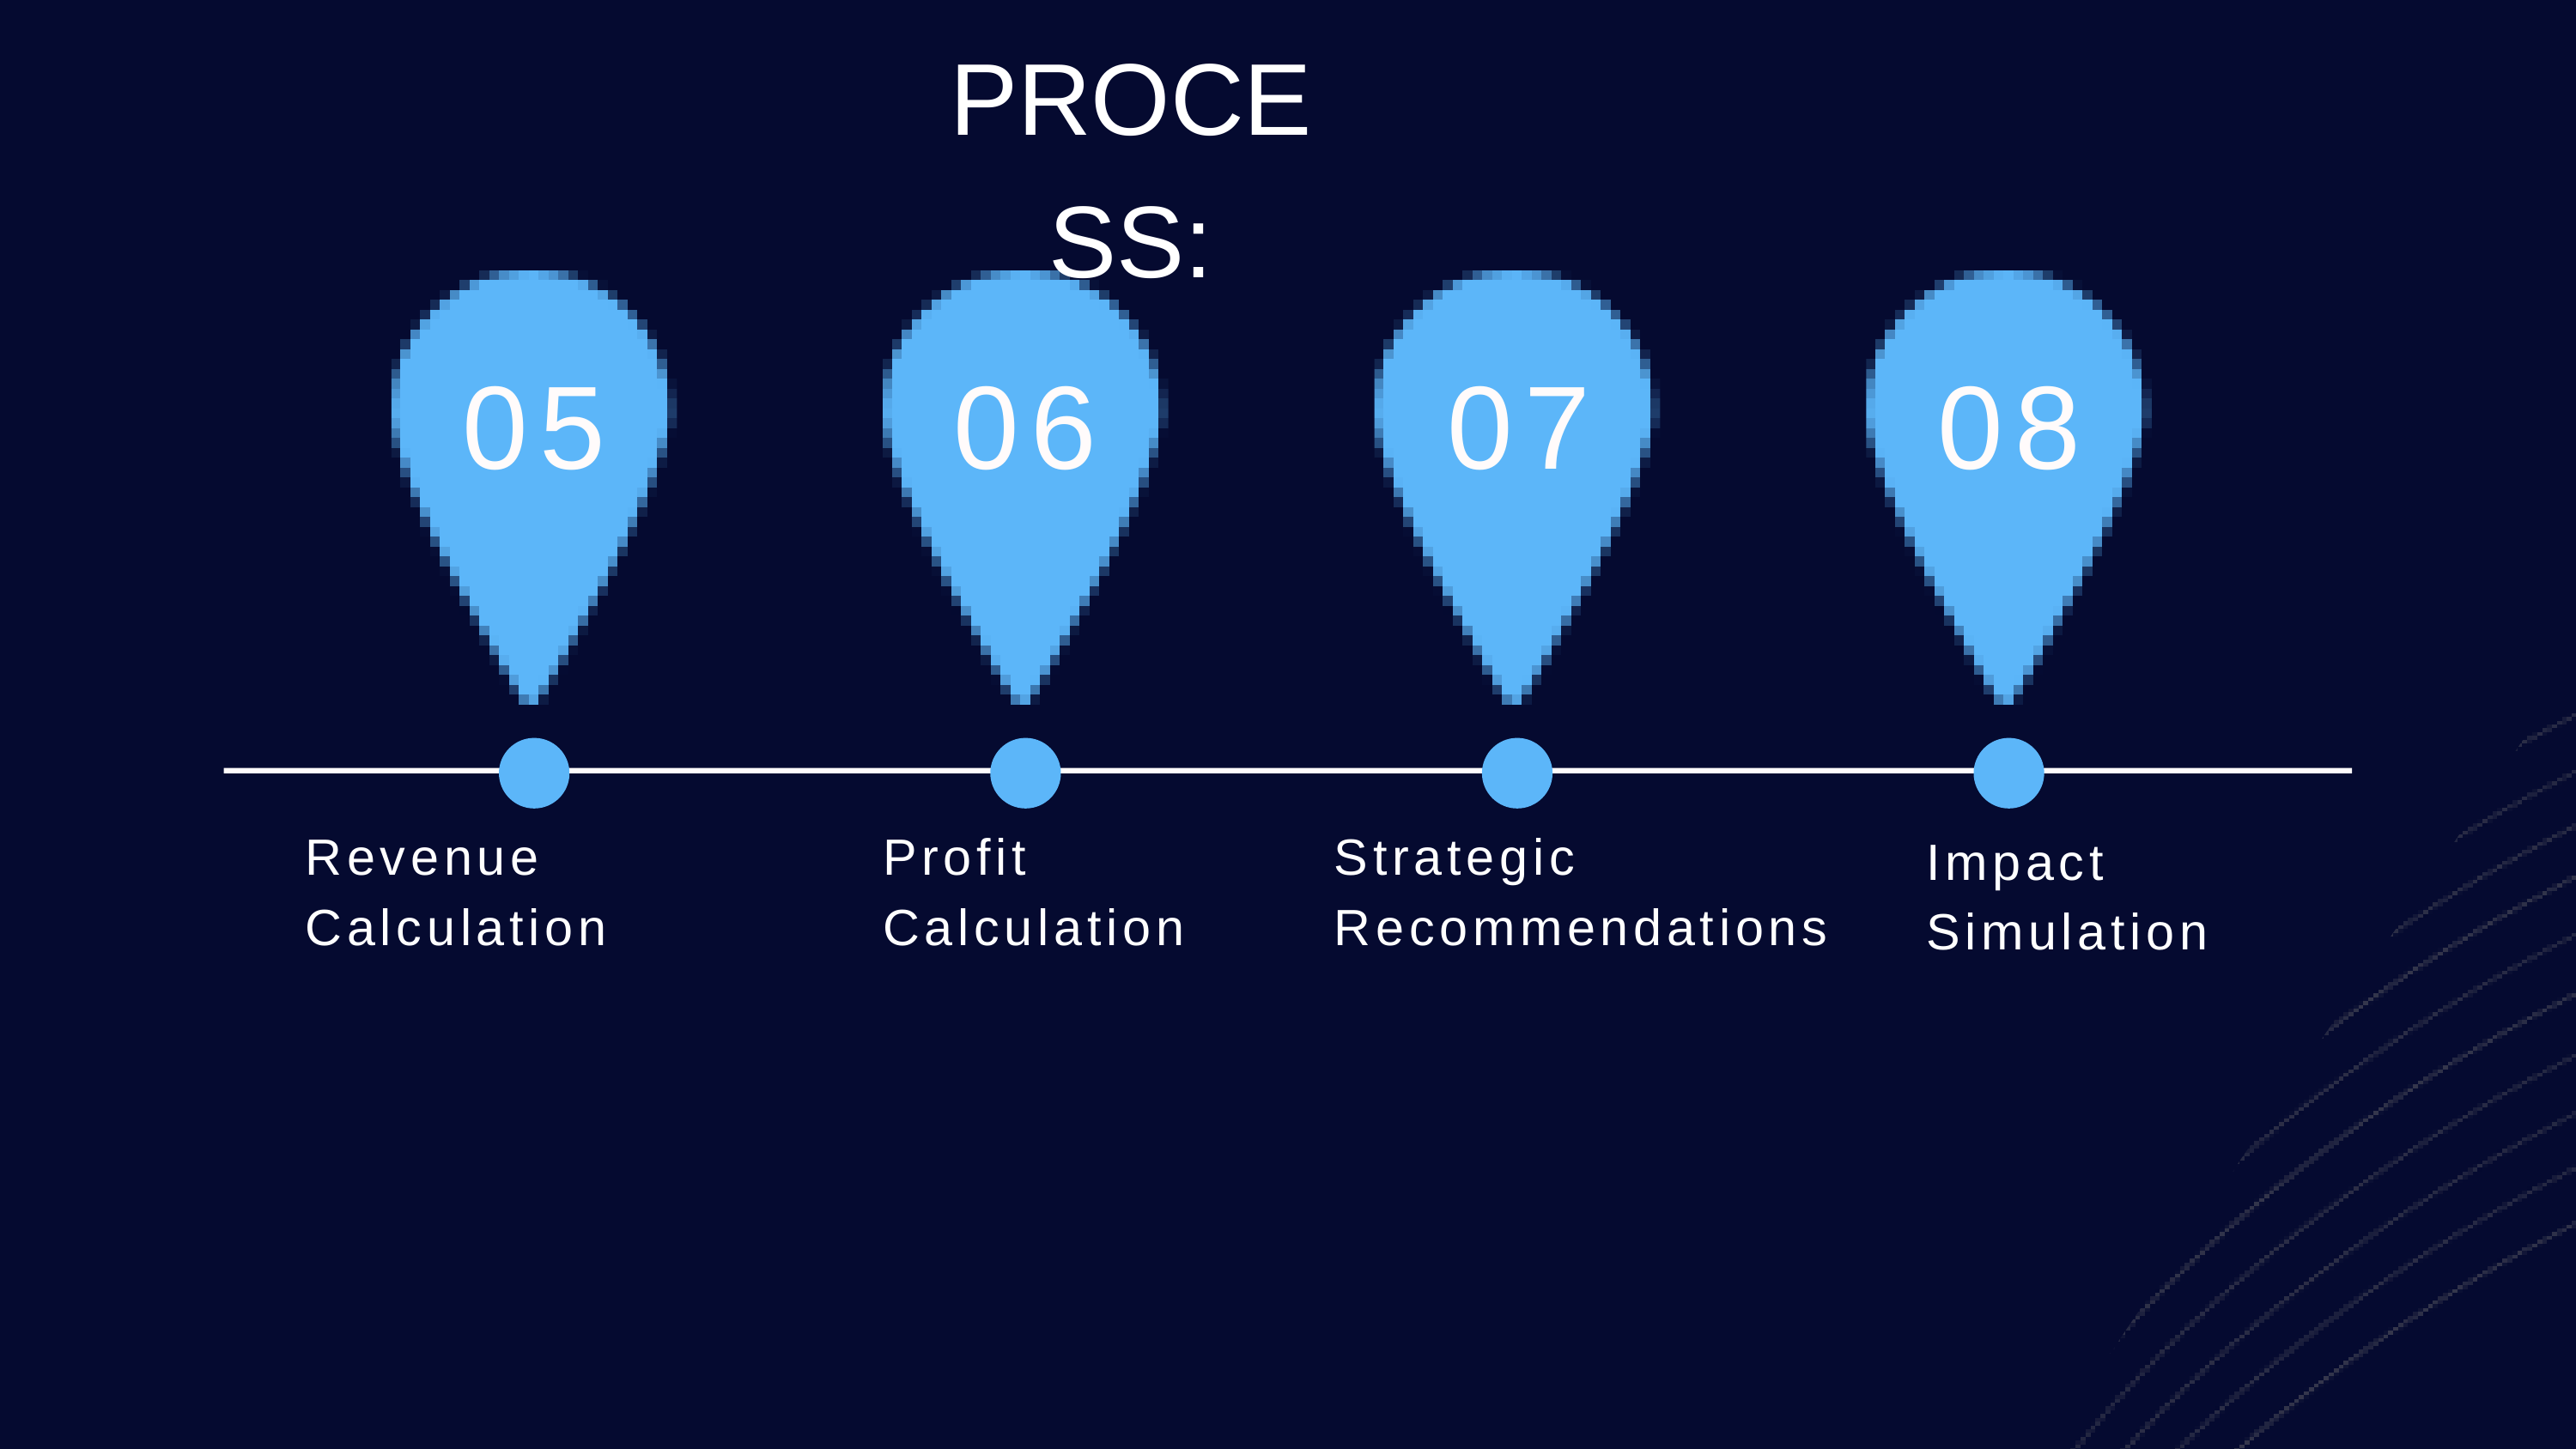

PROCESS:

05
06
07
08

Revenue Calculation

Profit Calculation

Strategic Recommendations

Impact Simulation